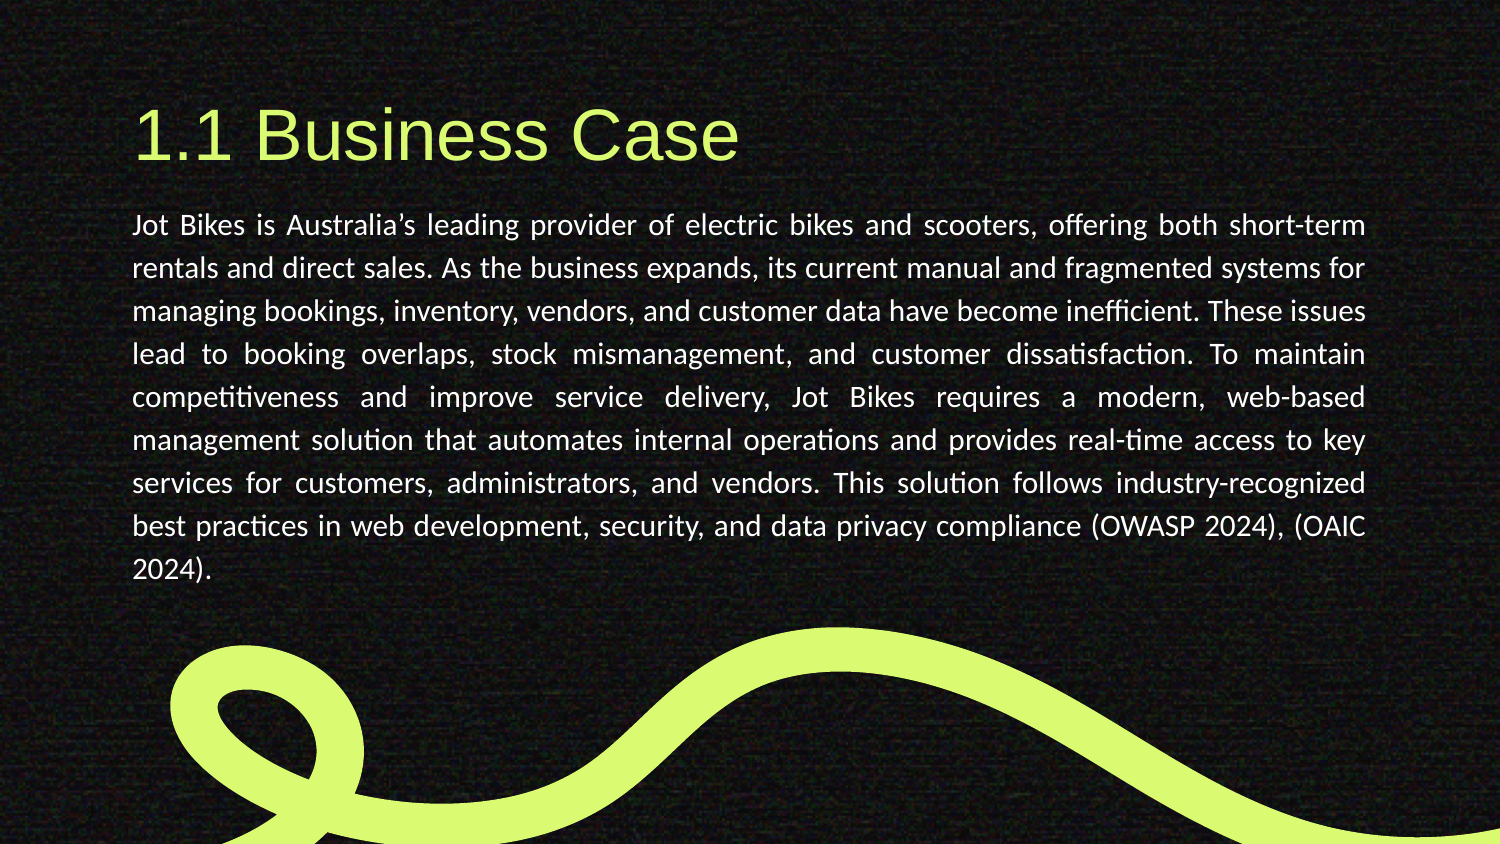

# 1.1 Business Case
Jot Bikes is Australia’s leading provider of electric bikes and scooters, offering both short-term rentals and direct sales. As the business expands, its current manual and fragmented systems for managing bookings, inventory, vendors, and customer data have become inefficient. These issues lead to booking overlaps, stock mismanagement, and customer dissatisfaction. To maintain competitiveness and improve service delivery, Jot Bikes requires a modern, web-based management solution that automates internal operations and provides real-time access to key services for customers, administrators, and vendors. This solution follows industry-recognized best practices in web development, security, and data privacy compliance (OWASP 2024), (OAIC 2024).